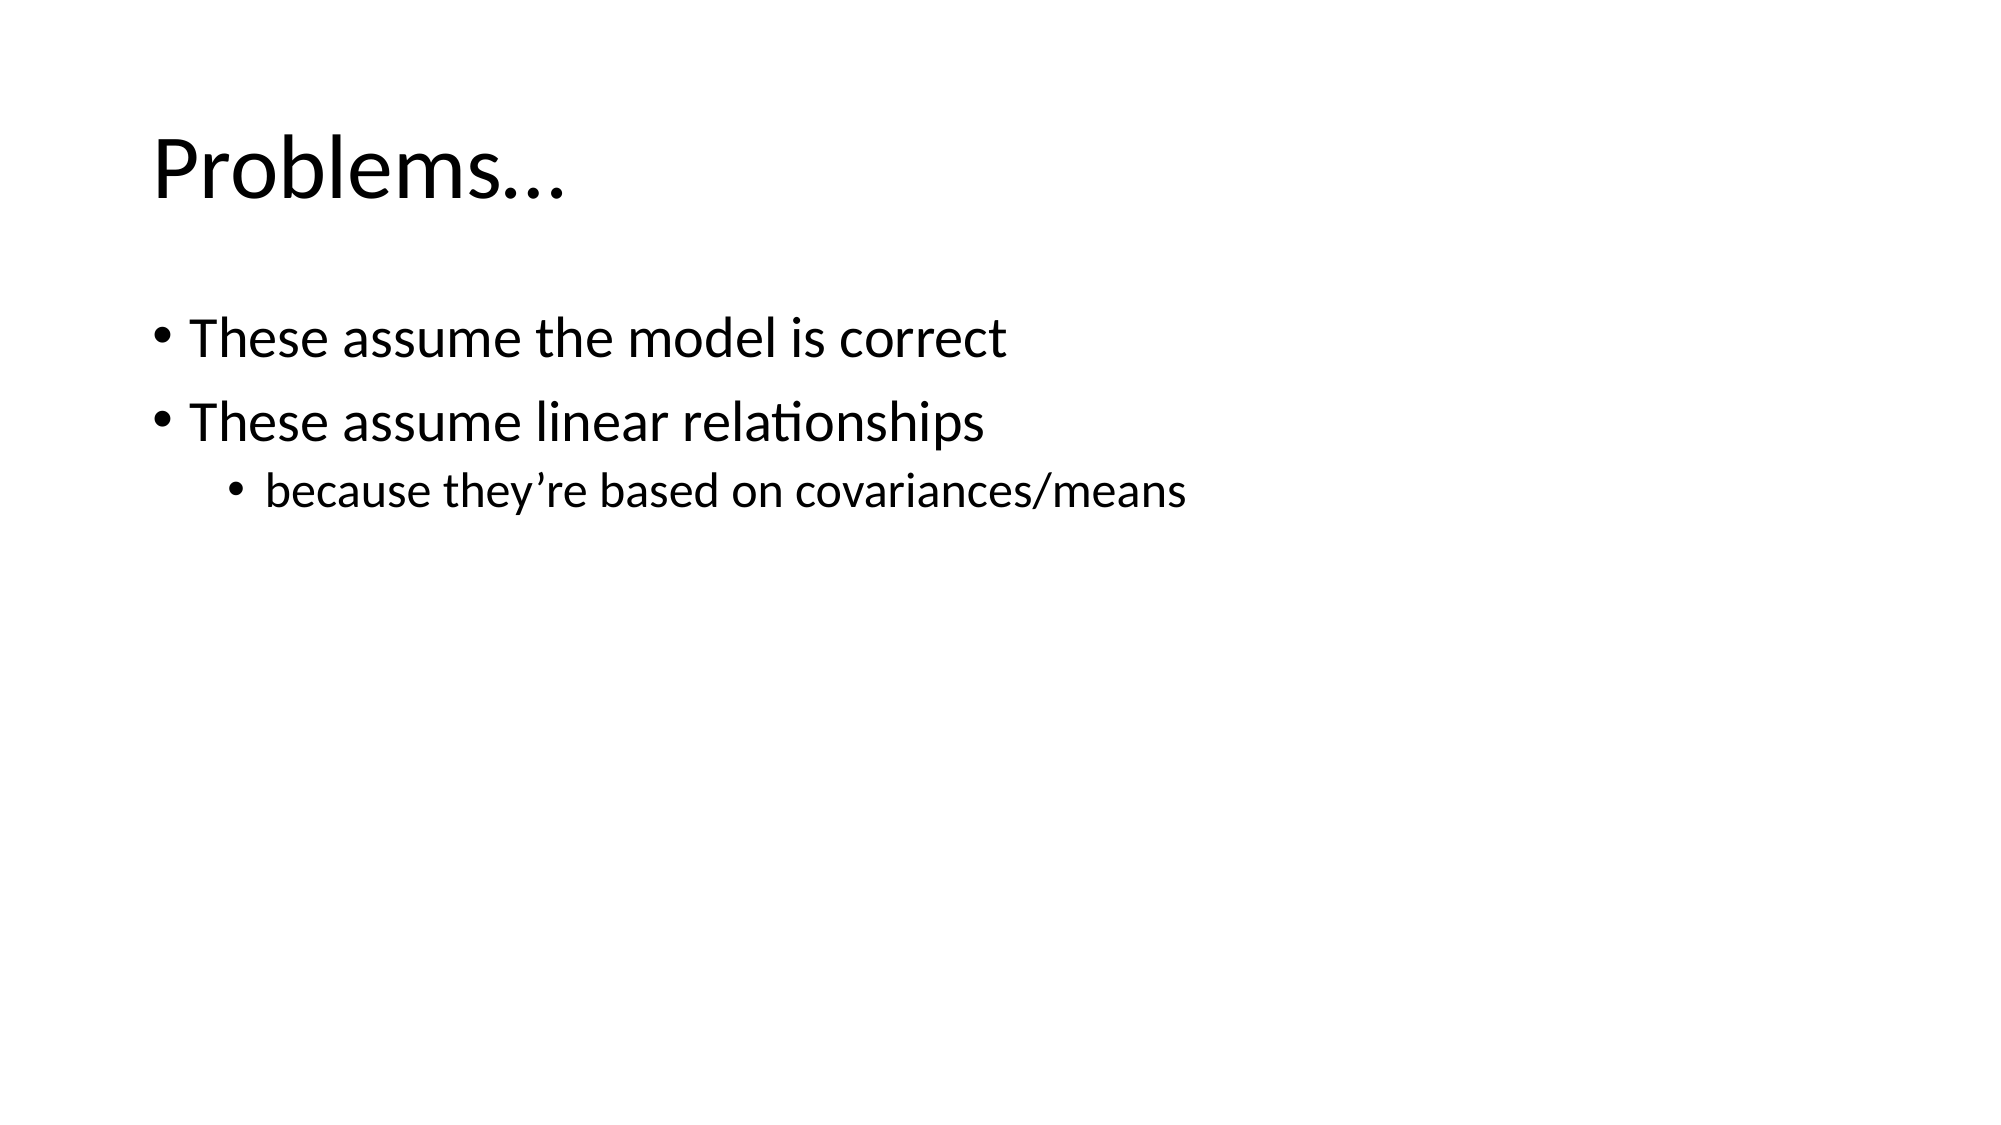

# Problems…
These assume the model is correct
These assume linear relationships
because they’re based on covariances/means